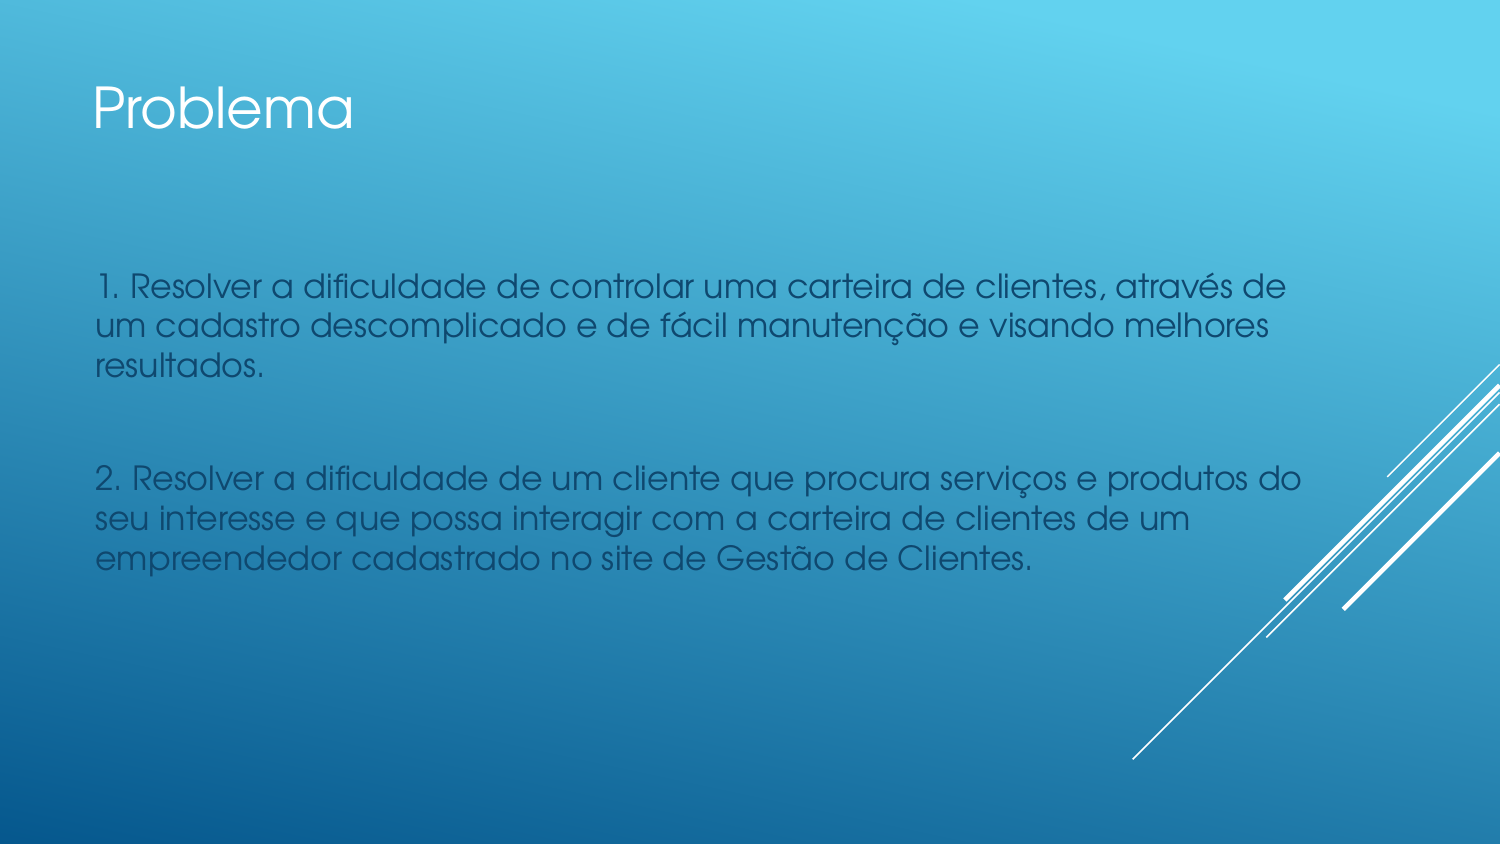

# Problema
1. Resolver a dificuldade de controlar uma carteira de clientes, através de um cadastro descomplicado e de fácil manutenção e visando melhores resultados.

2. Resolver a dificuldade de um cliente que procura serviços e produtos do seu interesse e que possa interagir com a carteira de clientes de um empreendedor cadastrado no site de Gestão de Clientes.